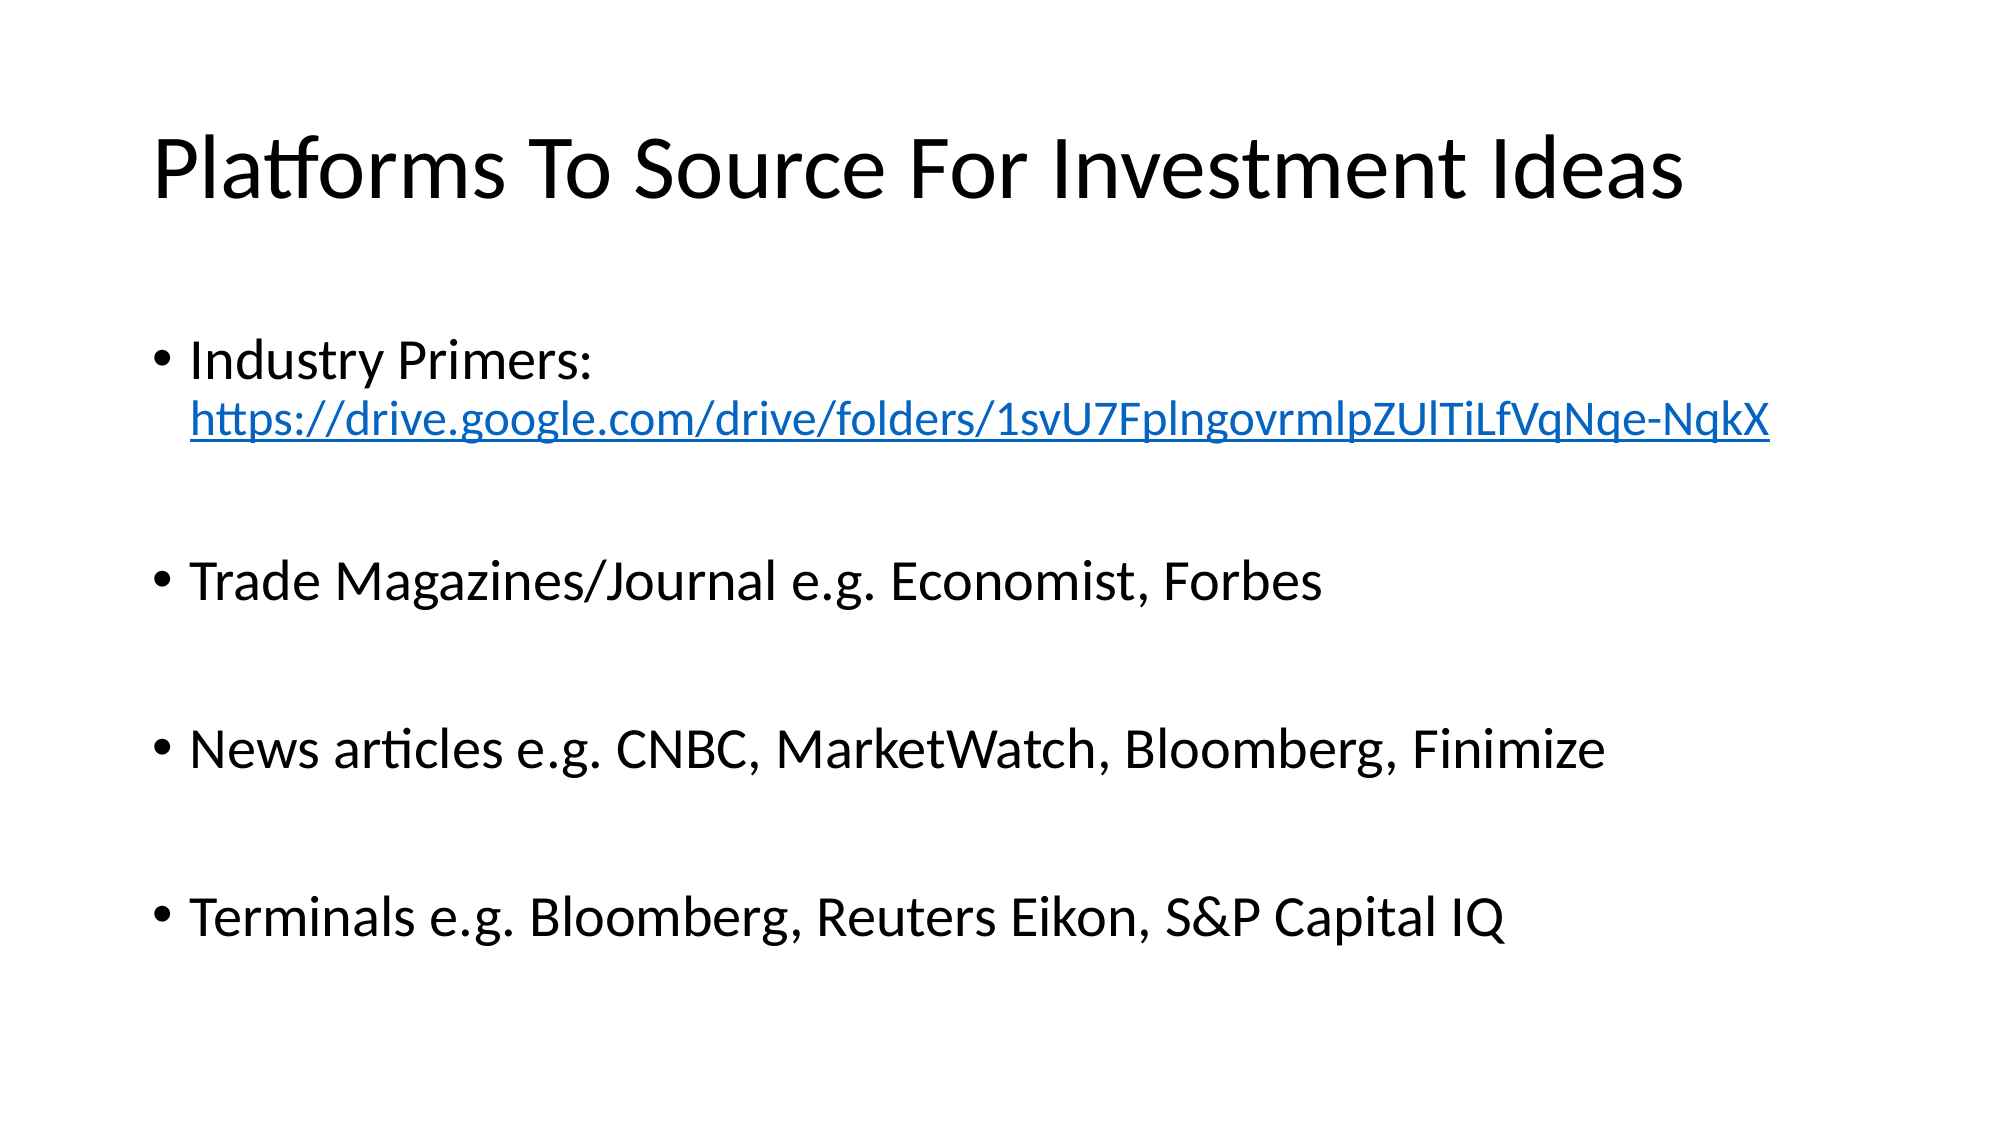

# Platforms To Source For Investment Ideas
Industry Primers: https://drive.google.com/drive/folders/1svU7FplngovrmlpZUlTiLfVqNqe-NqkX

Trade Magazines/Journal e.g. Economist, Forbes

News articles e.g. CNBC, MarketWatch, Bloomberg, Finimize

Terminals e.g. Bloomberg, Reuters Eikon, S&P Capital IQ